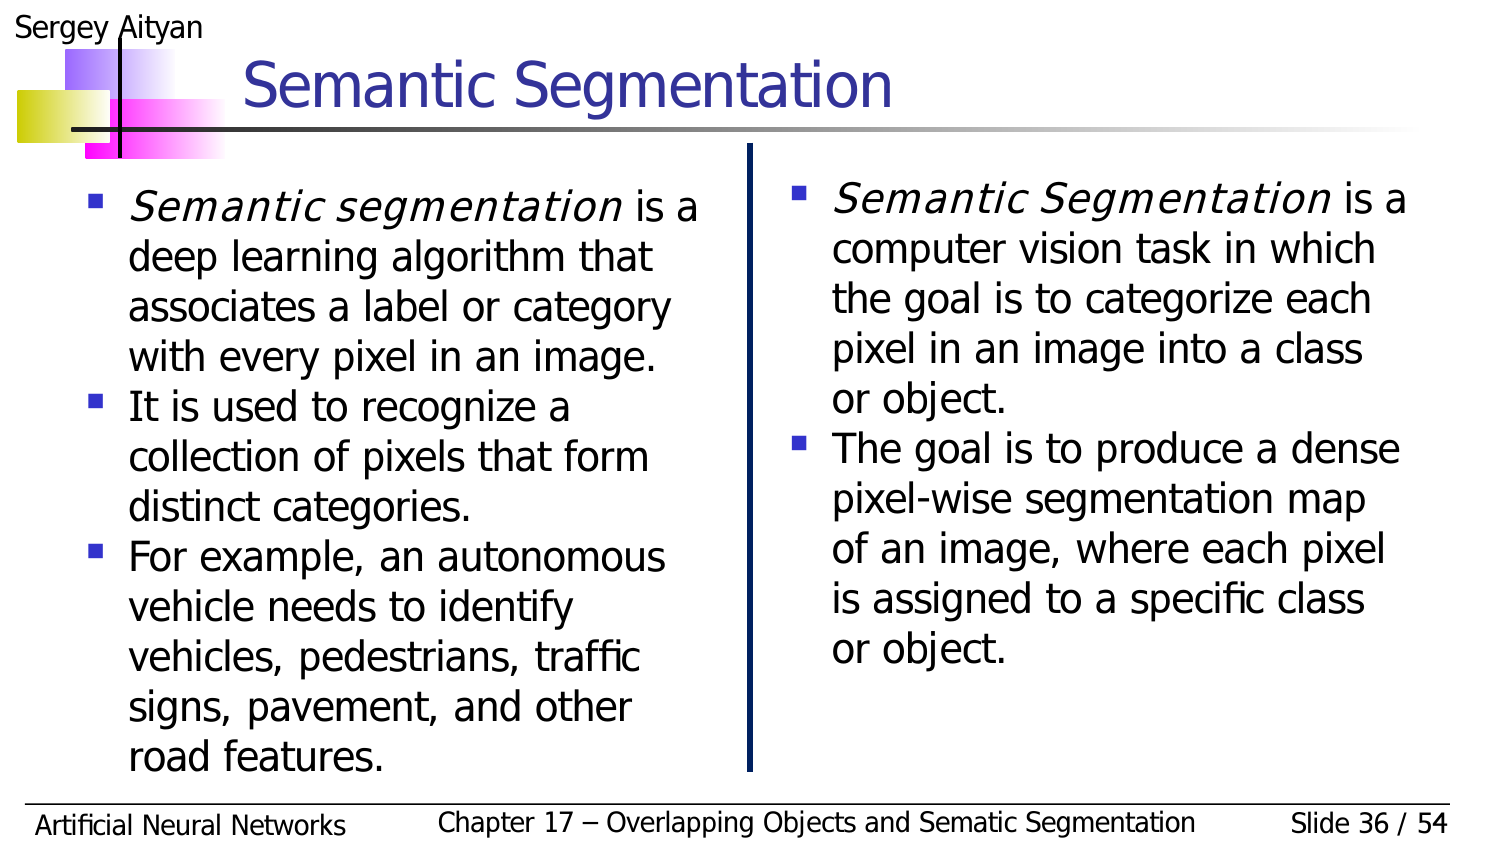

# Semantic Segmentation
Semantic Segmentation is a computer vision task in which the goal is to categorize each pixel in an image into a class or object.
The goal is to produce a dense pixel-wise segmentation map of an image, where each pixel is assigned to a specific class or object.
Semantic segmentation is a deep learning algorithm that associates a label or category with every pixel in an image.
It is used to recognize a collection of pixels that form distinct categories.
For example, an autonomous vehicle needs to identify vehicles, pedestrians, traffic signs, pavement, and other road features.